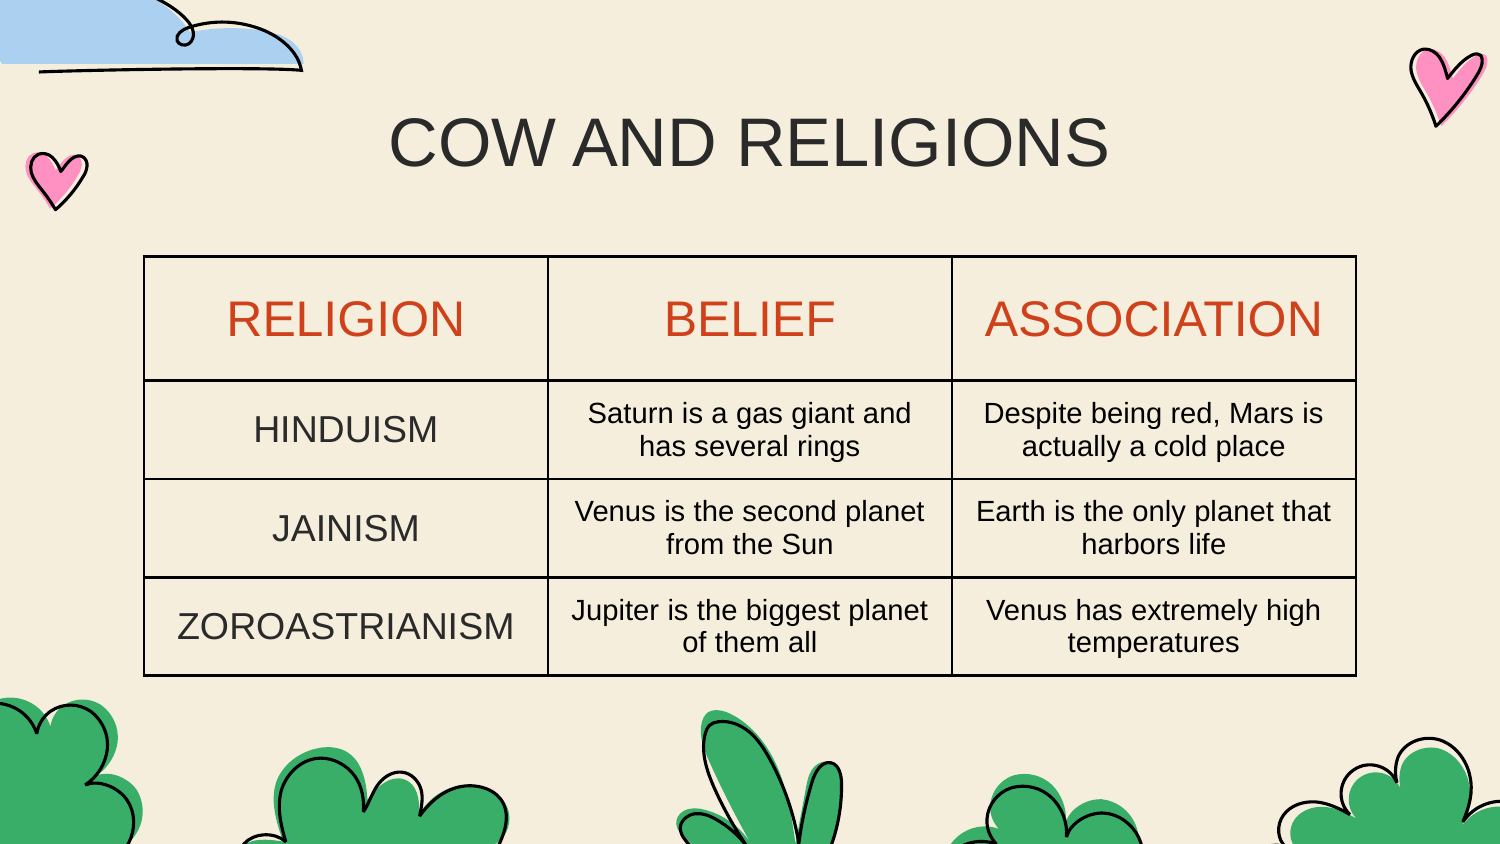

# COW AND RELIGIONS
| RELIGION | BELIEF | ASSOCIATION |
| --- | --- | --- |
| HINDUISM | Saturn is a gas giant and has several rings | Despite being red, Mars is actually a cold place |
| JAINISM | Venus is the second planet from the Sun | Earth is the only planet that harbors life |
| ZOROASTRIANISM | Jupiter is the biggest planet of them all | Venus has extremely high temperatures |